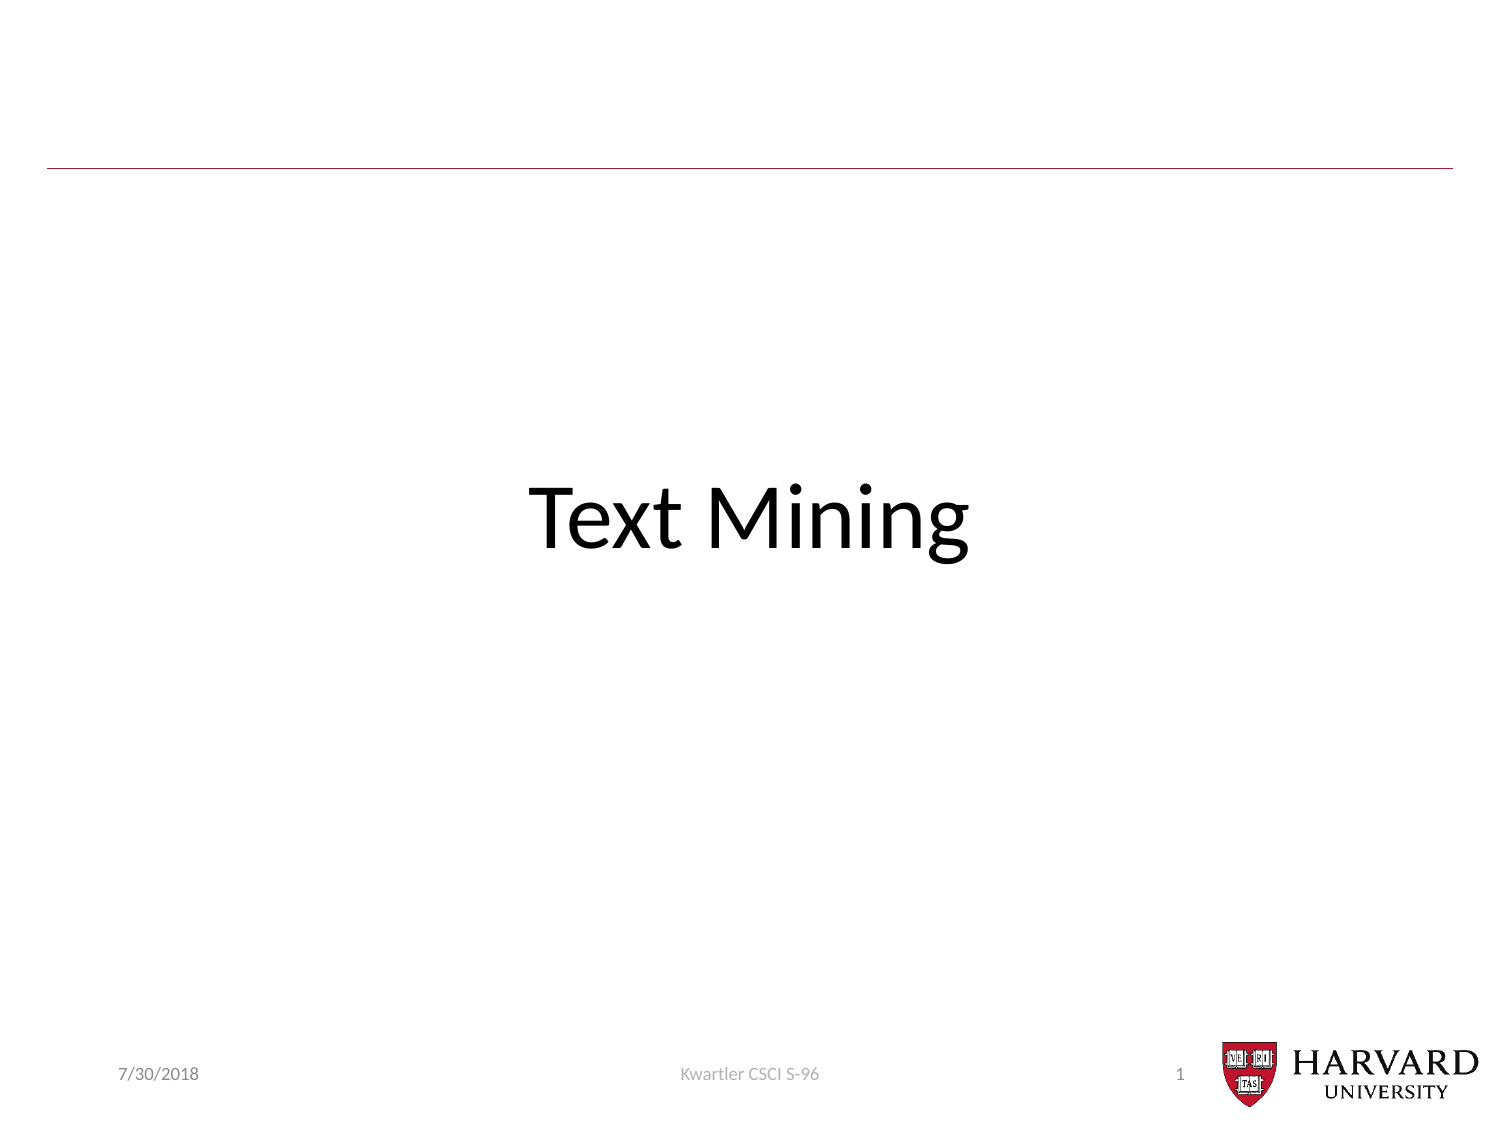

# Text Mining
7/30/2018
Kwartler CSCI S-96
1